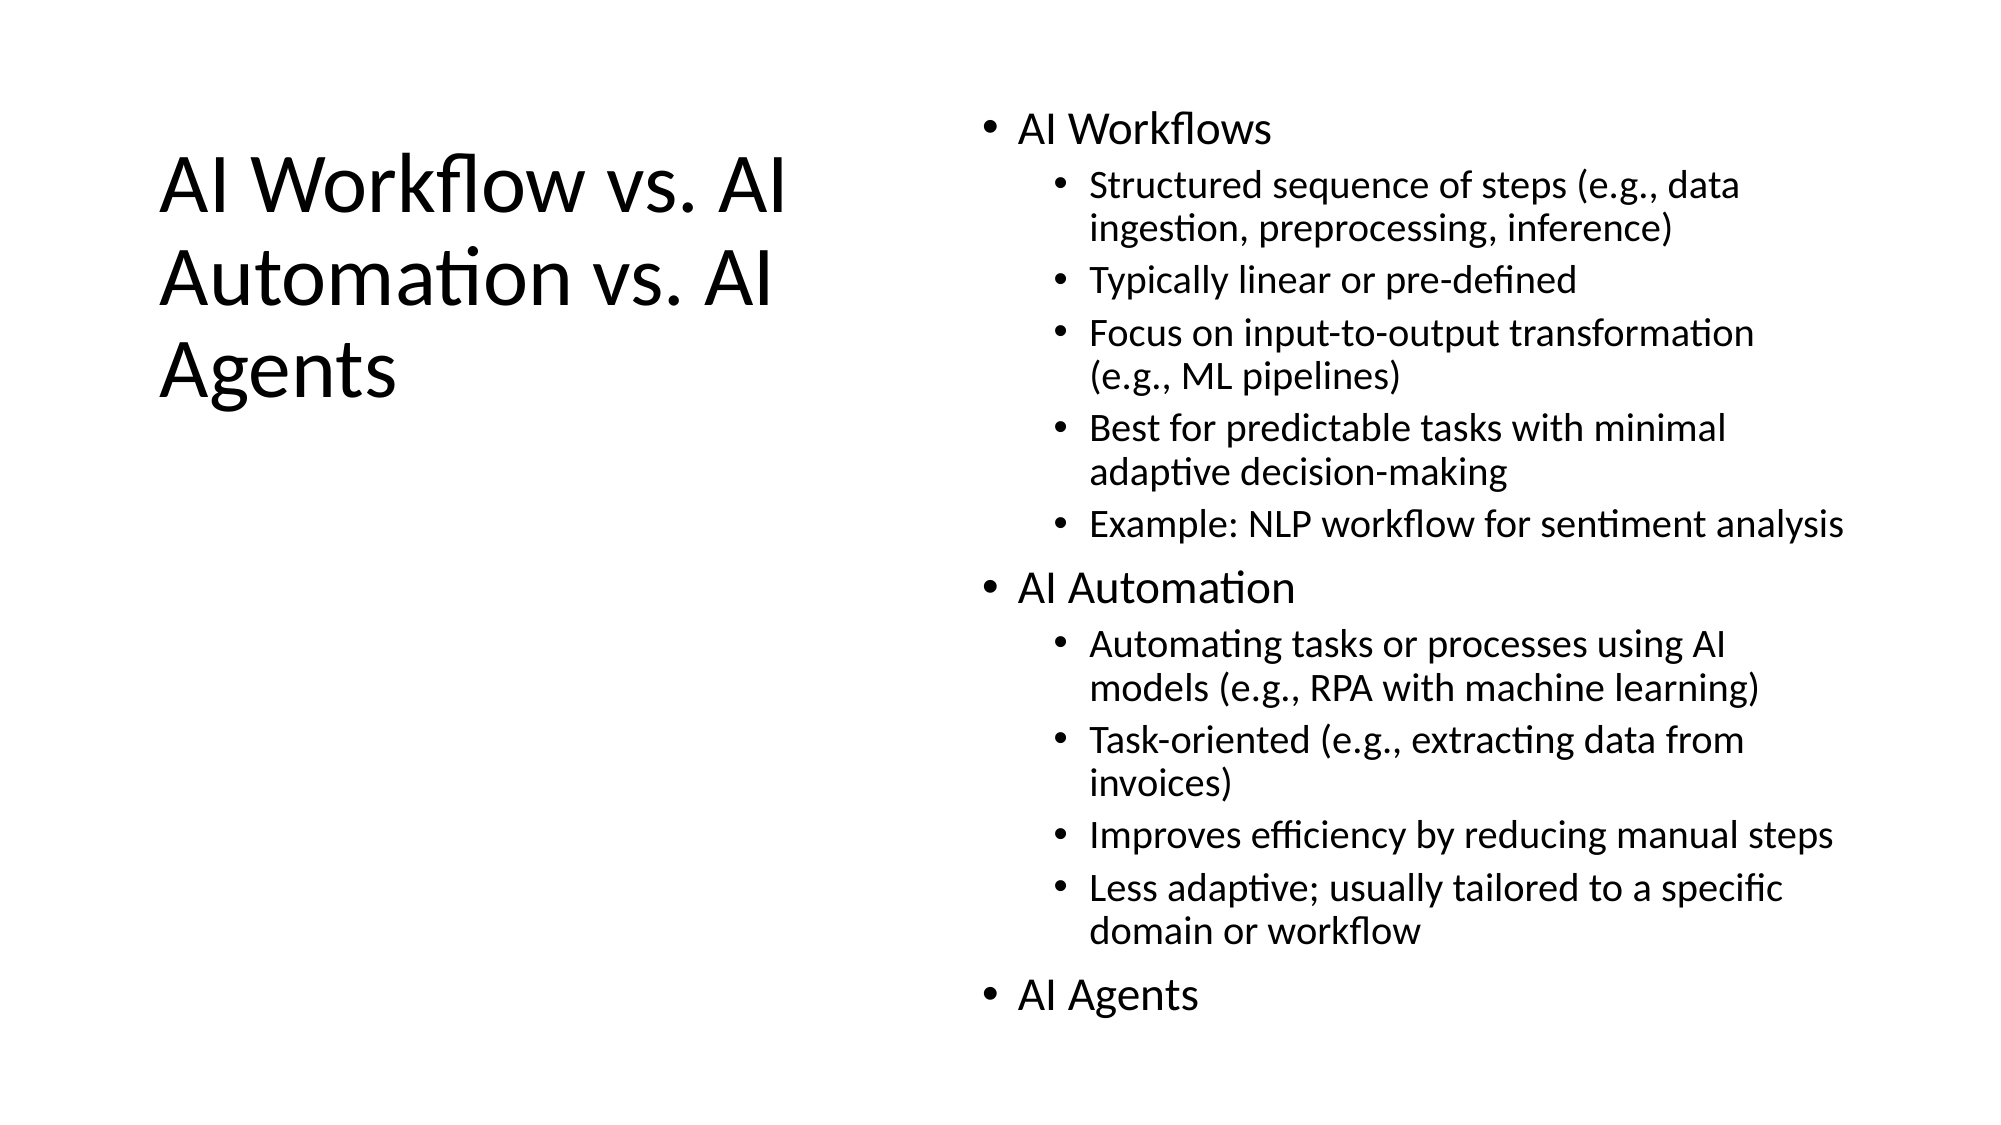

AI Workflows
Structured sequence of steps (e.g., data ingestion, preprocessing, inference)
Typically linear or pre-defined
Focus on input-to-output transformation (e.g., ML pipelines)
Best for predictable tasks with minimal adaptive decision-making
Example: NLP workflow for sentiment analysis
AI Automation
Automating tasks or processes using AI models (e.g., RPA with machine learning)
Task-oriented (e.g., extracting data from invoices)
Improves efficiency by reducing manual steps
Less adaptive; usually tailored to a specific domain or workflow
AI Agents
# AI Workflow vs. AI Automation vs. AI Agents